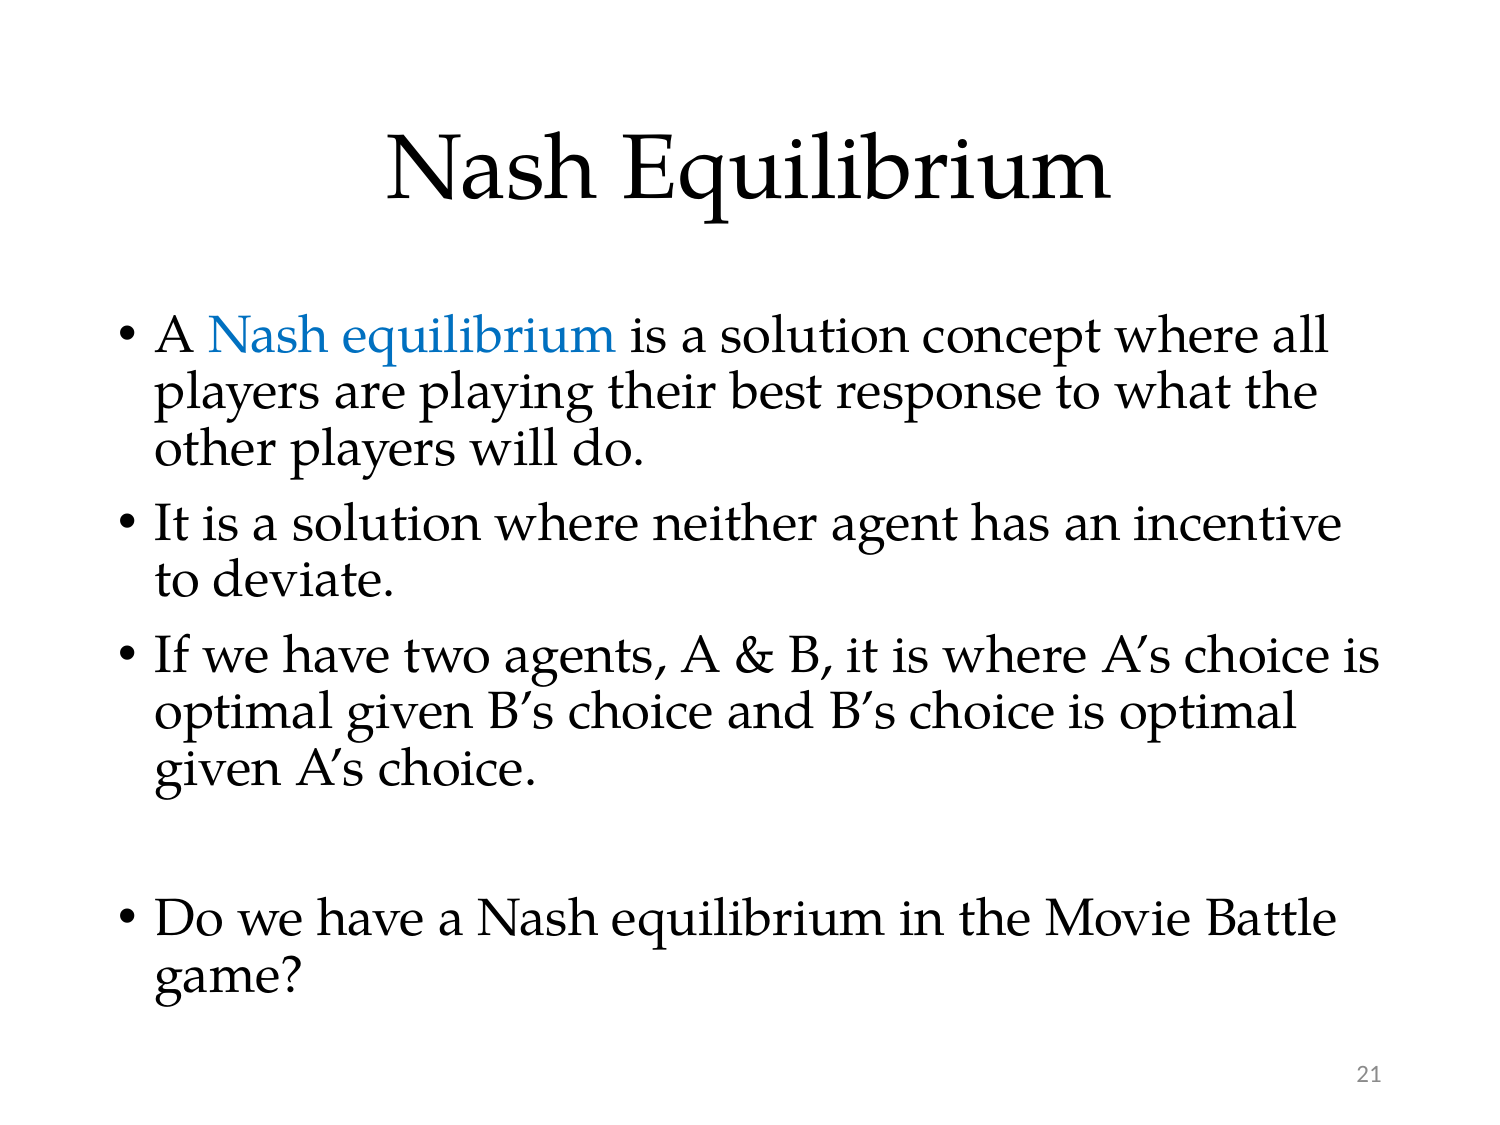

# Nash Equilibrium
A Nash equilibrium is a solution concept where all players are playing their best response to what the other players will do.
It is a solution where neither agent has an incentive to deviate.
If we have two agents, A & B, it is where A’s choice is optimal given B’s choice and B’s choice is optimal given A’s choice.

Do we have a Nash equilibrium in the Movie Battle game?
21